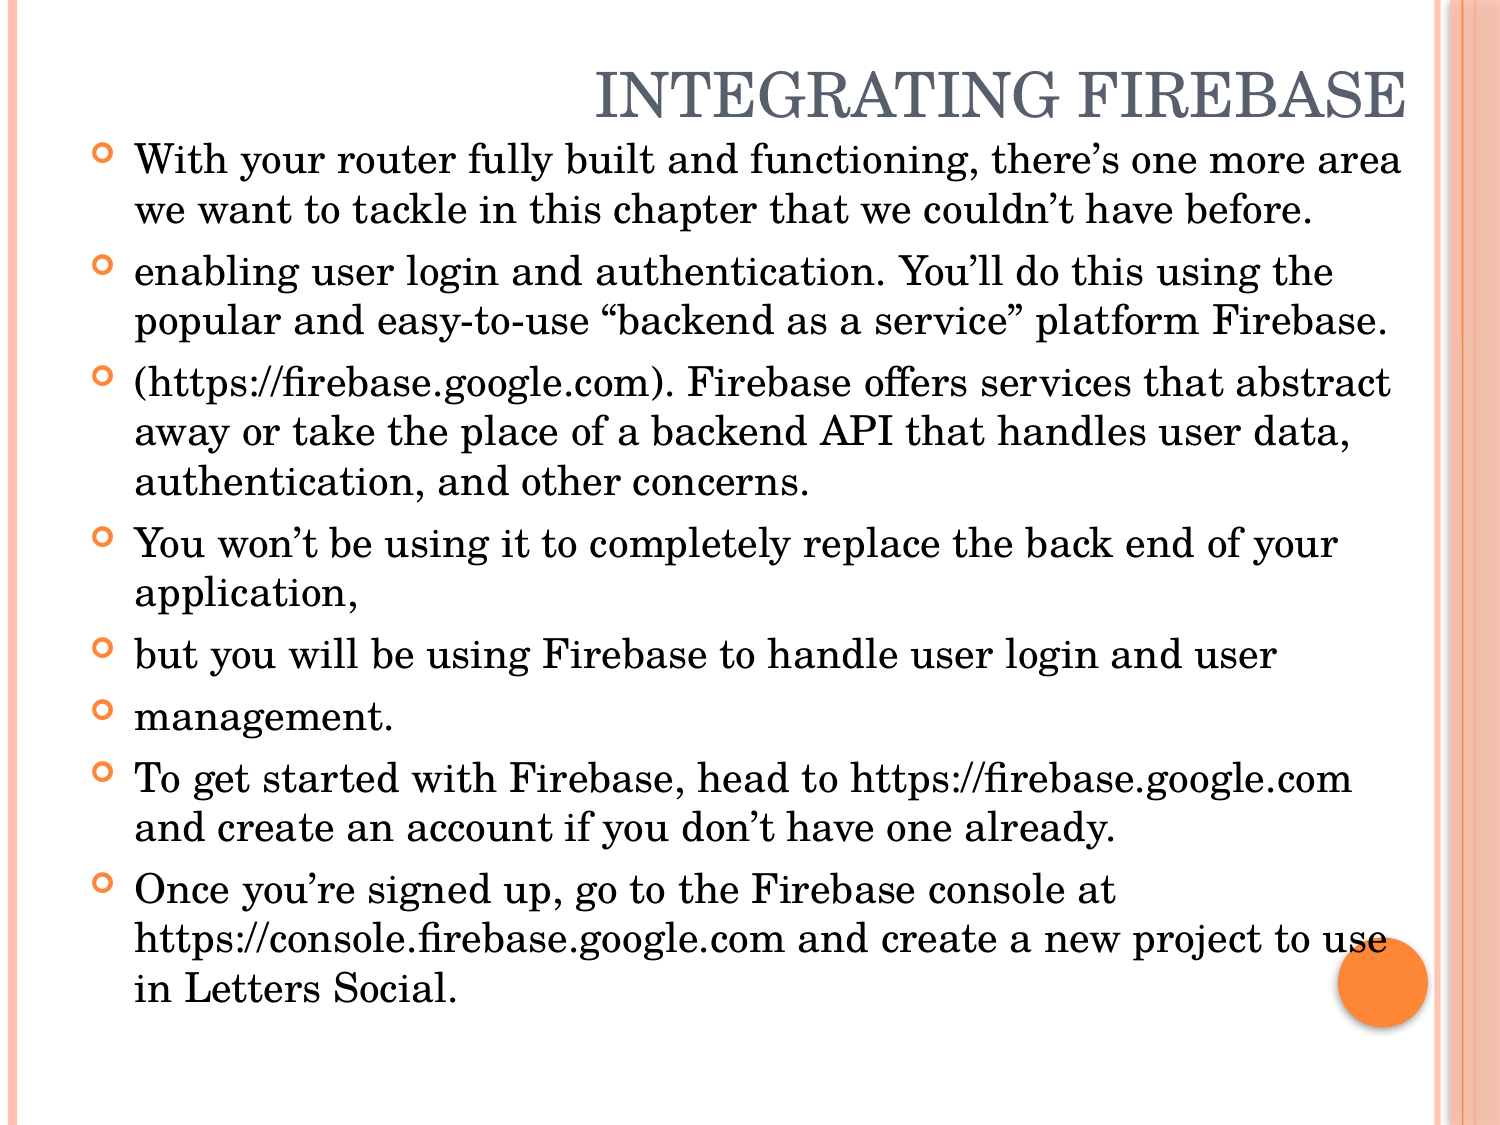

# INTEGRATING FIREBASE
With your router fully built and functioning, there’s one more area we want to tackle in this chapter that we couldn’t have before.
enabling user login and authentication. You’ll do this using the popular and easy-to-use “backend as a service” platform Firebase.
(https://firebase.google.com). Firebase offers services that abstract away or take the place of a backend API that handles user data, authentication, and other concerns.
You won’t be using it to completely replace the back end of your application,
but you will be using Firebase to handle user login and user
management.
To get started with Firebase, head to https://firebase.google.com and create an account if you don’t have one already.
Once you’re signed up, go to the Firebase console at https://console.firebase.google.com and create a new project to use in Letters Social.